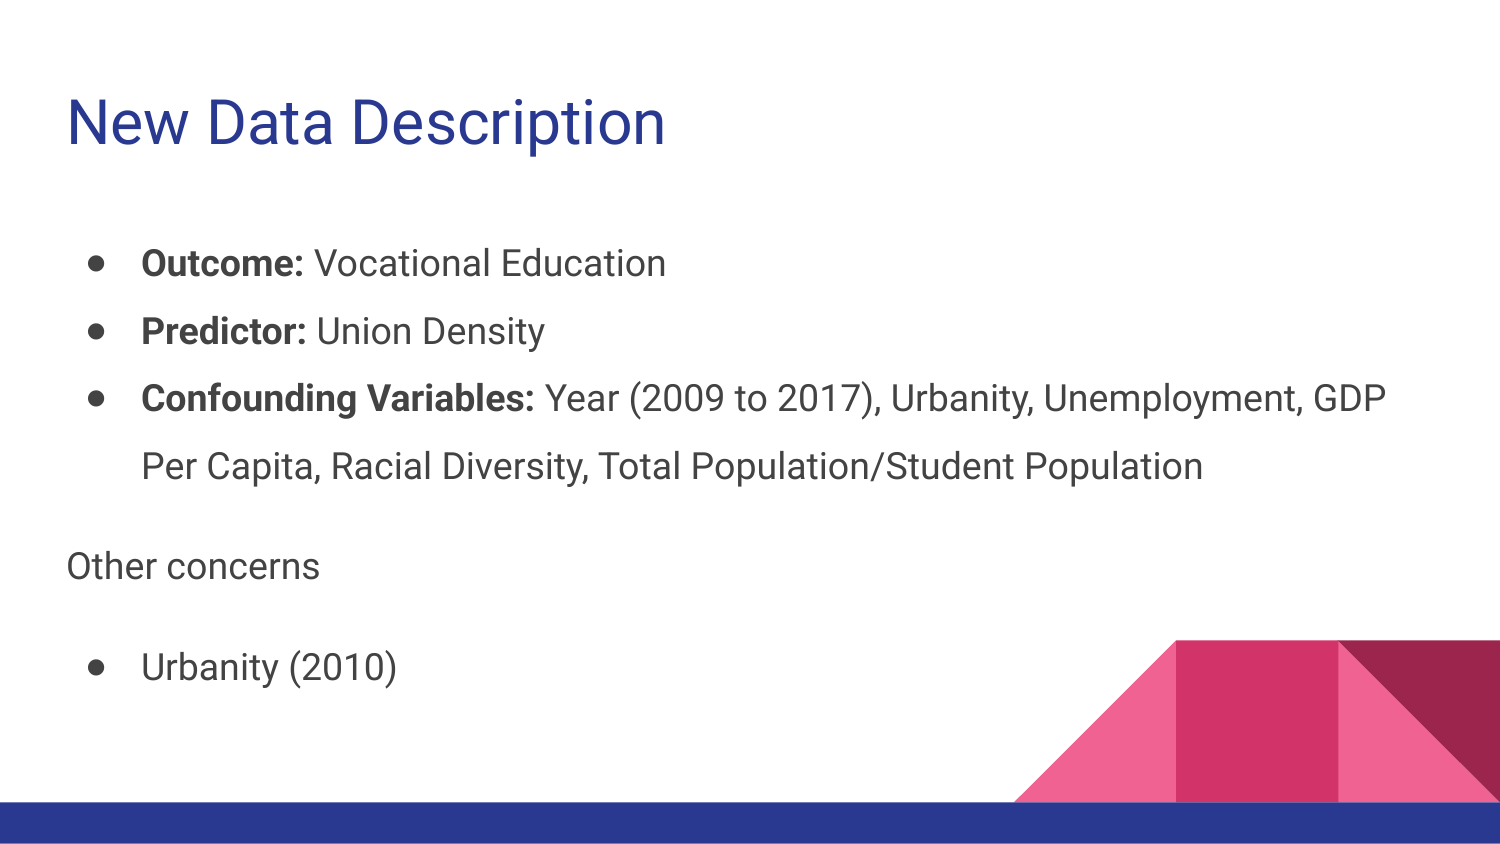

# New Data Description
Outcome: Vocational Education
Predictor: Union Density
Confounding Variables: Year (2009 to 2017), Urbanity, Unemployment, GDP Per Capita, Racial Diversity, Total Population/Student Population
Other concerns
Urbanity (2010)